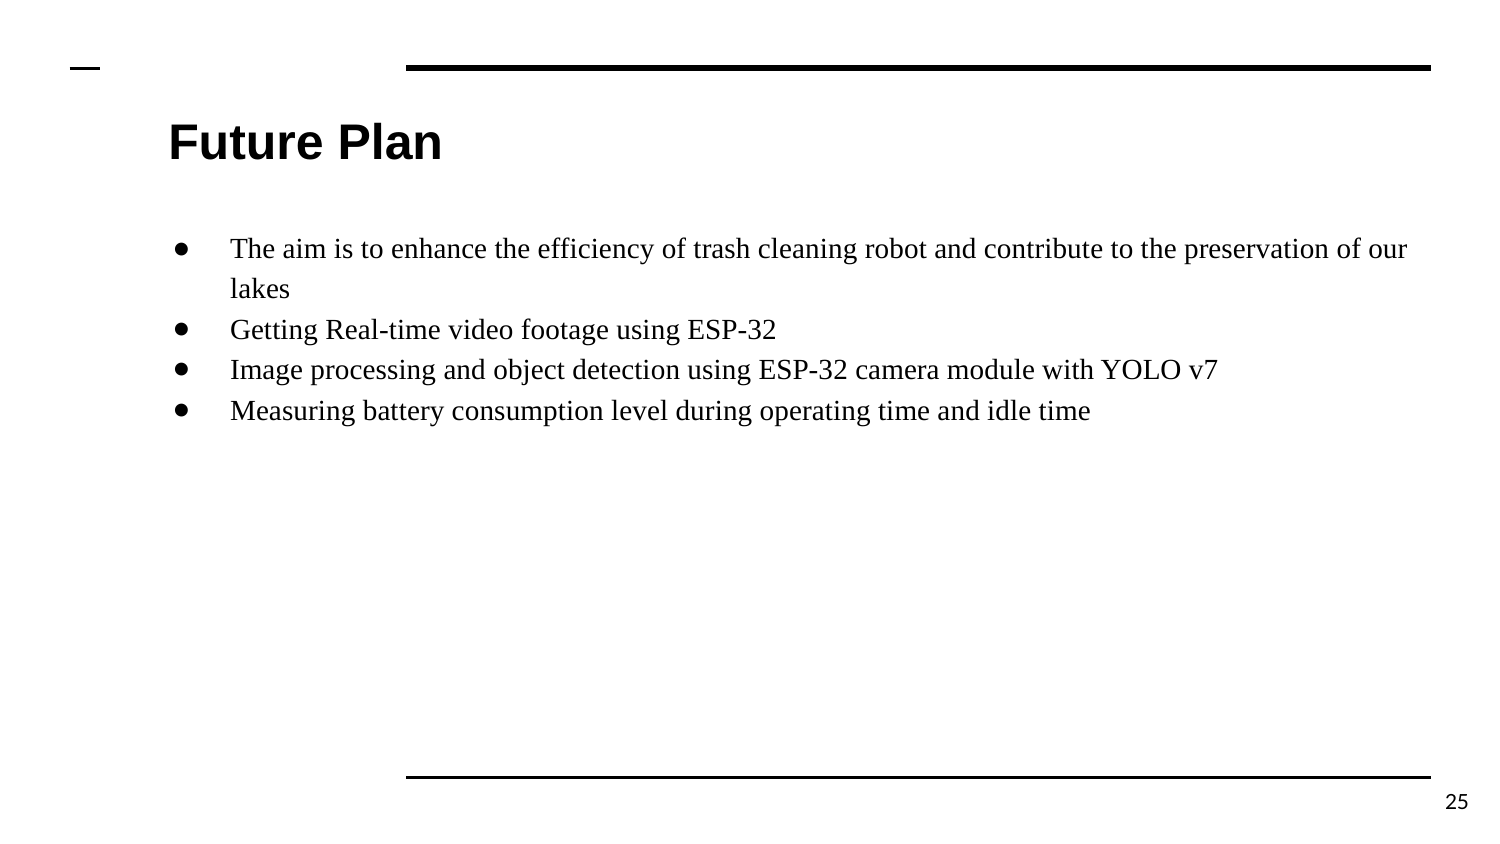

# Future Plan
The aim is to enhance the efficiency of trash cleaning robot and contribute to the preservation of our lakes
Getting Real-time video footage using ESP-32
Image processing and object detection using ESP-32 camera module with YOLO v7
Measuring battery consumption level during operating time and idle time

25